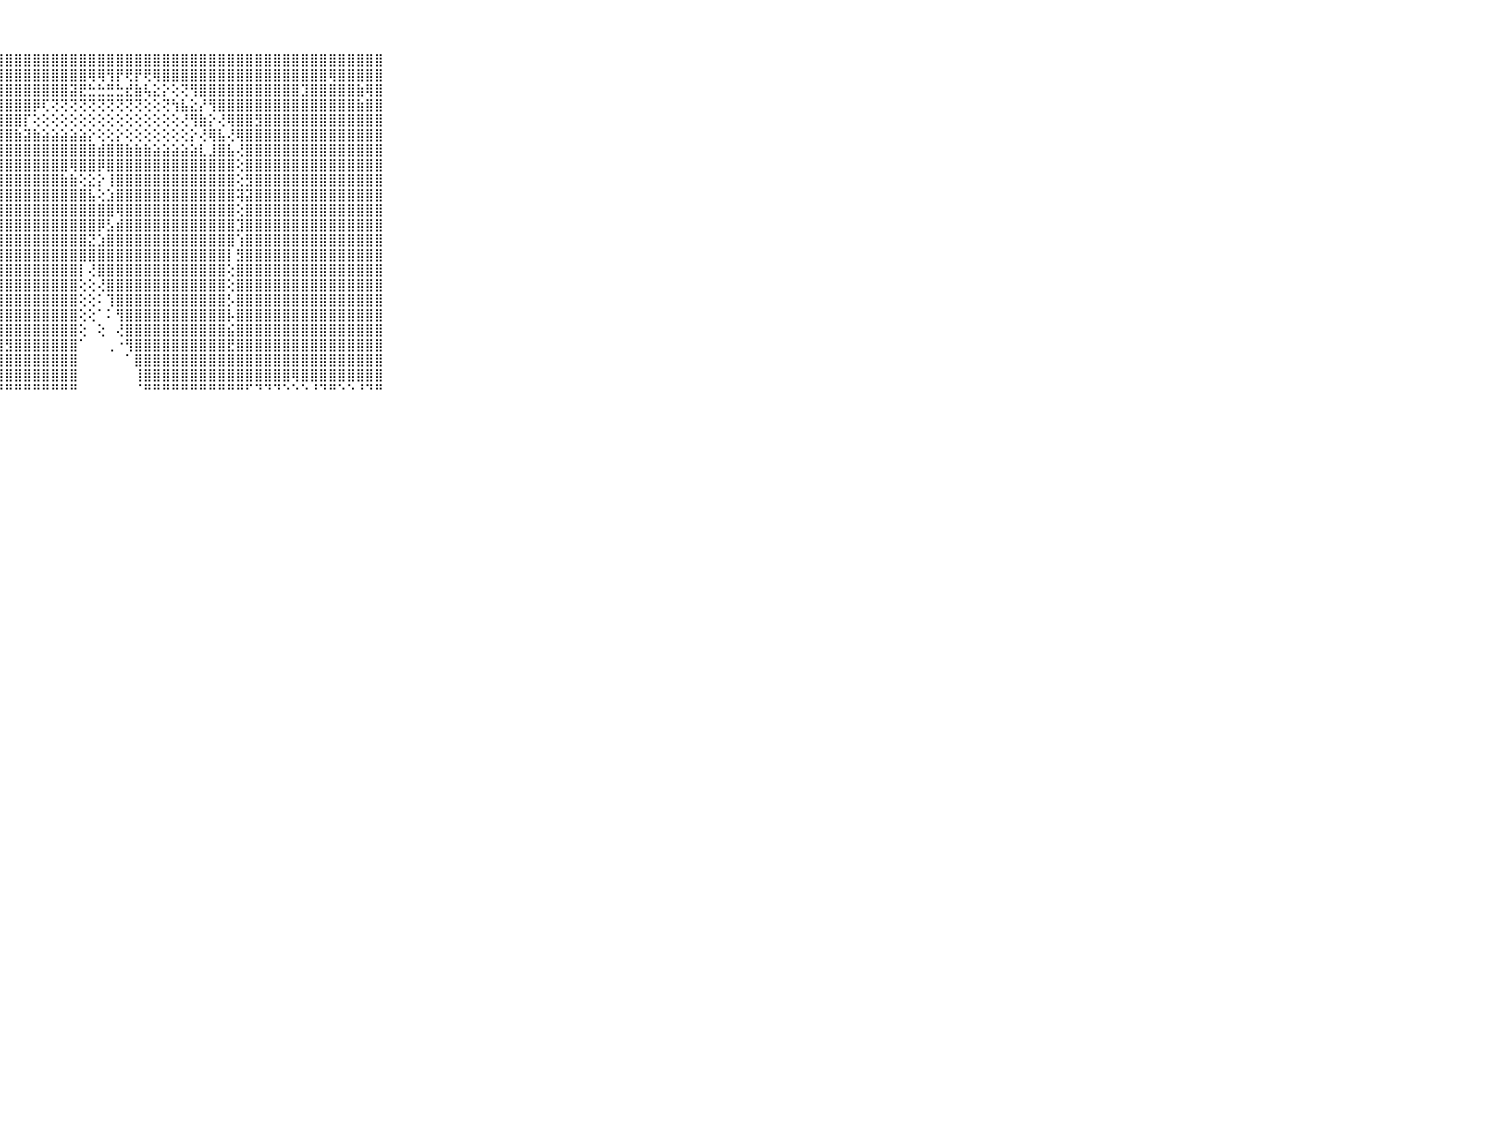

⠀⠀⠀⠀⠀⠀⠀⠀⠀⠀⠀⣿⣿⣿⣿⣿⣿⣿⣿⣿⣿⣿⣿⣿⣿⣿⣿⣿⣿⣿⣿⣿⣿⣿⣿⣿⣿⣿⣿⣿⣿⣿⣿⣿⣿⣿⣿⣿⣿⣿⣿⣿⣿⣿⣿⣿⣿⣿⣿⣿⣿⣿⣿⣿⣿⣿⣿⣿⣿⠀⠀⠀⠀⠀⠀⠀⠀⠀⠀⠀⠀
⠀⠀⠀⠀⠀⠀⠀⠀⠀⠀⠀⣿⣿⣿⣿⣿⣿⣿⣿⣿⣿⣿⣿⣿⣿⣿⣿⣿⣿⣿⣿⣿⣿⣿⣿⣿⣿⢿⢿⢻⡟⢟⡟⢟⢿⣿⣿⣿⣿⣿⣿⣿⣿⣿⣿⣿⣿⣿⣿⣿⣿⣿⣿⢿⣿⣿⣿⣿⣿⠀⠀⠀⠀⠀⠀⠀⠀⠀⠀⠀⠀
⠀⠀⠀⠀⠀⠀⠀⠀⠀⠀⠀⣿⣿⣿⣿⣿⣿⣿⣿⣿⣿⣿⣿⣿⣿⣿⣿⣿⣿⣿⣿⣿⣿⣿⣿⣽⣟⣓⣓⣛⣓⣞⣷⢧⣕⡕⢕⢝⢻⣿⣿⣿⣿⣿⣿⣿⣿⣿⣿⣿⣹⣿⣿⣿⣿⣿⣷⢿⣿⠀⠀⠀⠀⠀⠀⠀⠀⠀⠀⠀⠀
⠀⠀⠀⠀⠀⠀⠀⠀⠀⠀⠀⣿⣿⣿⣿⣿⣿⣿⣿⣿⣿⣿⣿⣿⣿⣿⣿⣿⣿⣿⣿⡿⢏⢝⢝⢝⢝⢝⢝⢝⢝⢝⢝⢕⢕⢝⢳⣧⣕⡜⢻⣿⣿⣿⣿⣿⣿⣿⣿⣿⣿⣿⣿⣿⣿⣿⣷⣿⣿⠀⠀⠀⠀⠀⠀⠀⠀⠀⠀⠀⠀
⠀⠀⠀⠀⠀⠀⠀⠀⠀⠀⠀⣿⣿⣿⣿⣿⣿⣿⣿⣿⣿⣿⣿⣿⣿⣿⣿⣿⣿⣿⡏⢕⢕⢕⢕⢕⢕⢕⢕⢕⢕⢕⢕⢕⢕⢕⢕⢜⢻⣷⡕⢜⢿⣿⣿⣻⣿⣿⣿⣿⣿⣿⣿⣿⣿⣿⣿⣿⣿⠀⠀⠀⠀⠀⠀⠀⠀⠀⠀⠀⠀
⠀⠀⠀⠀⠀⠀⠀⠀⠀⠀⠀⣿⣿⣿⣿⣿⣿⣿⣿⣿⣿⣿⣿⣿⣿⣿⣿⣿⣿⣷⣽⣷⣵⣵⣵⣵⣵⡕⢕⢕⡕⢕⢕⢕⢕⢕⢕⢕⡕⢜⢿⣧⢜⢿⣿⣿⣿⣿⣿⣿⣿⣿⣿⣿⣿⣿⣿⣿⣿⠀⠀⠀⠀⠀⠀⠀⠀⠀⠀⠀⠀
⠀⠀⠀⠀⠀⠀⠀⠀⠀⠀⠀⣿⣿⣿⣿⣿⣿⣿⣿⣿⣿⣿⣿⣿⣿⣿⣿⣿⣿⣿⣿⣿⣿⣿⣿⣿⣿⣿⣾⣿⣿⣷⣷⣷⣵⣵⣵⣵⣵⣇⣸⣿⣧⢜⣿⣿⣿⣿⣿⣿⣿⣿⣿⣿⣿⣿⣿⣿⣿⠀⠀⠀⠀⠀⠀⠀⠀⠀⠀⠀⠀
⠀⠀⠀⠀⠀⠀⠀⠀⠀⠀⠀⣿⣿⣿⣿⣿⣿⣿⣿⣿⣿⣿⣿⣿⣿⣿⣿⣿⣿⣿⣿⣿⣿⣿⣿⢿⣿⣿⡿⣿⣿⣿⣿⣿⣿⣿⣿⣿⣿⣿⣿⣿⣿⢕⣿⣿⣿⣿⣿⣿⣿⣿⣿⣿⣿⣿⣿⣿⣿⠀⠀⠀⠀⠀⠀⠀⠀⠀⠀⠀⠀
⠀⠀⠀⠀⠀⠀⠀⠀⠀⠀⠀⣿⣿⣿⣿⣿⣿⣿⣿⣿⣿⣿⣿⣿⣿⣿⣿⣿⣿⣿⣿⣿⣿⣿⣷⣷⢕⣕⡕⢸⣿⣿⣿⣿⣿⣿⣿⣿⣿⣿⣿⣿⣿⢕⣻⣿⣿⣿⣿⣿⣿⣿⣿⣿⣿⣿⣿⣿⣿⠀⠀⠀⠀⠀⠀⠀⠀⠀⠀⠀⠀
⠀⠀⠀⠀⠀⠀⠀⠀⠀⠀⠀⣿⣿⣿⣿⣿⣿⣿⣿⣿⣿⣿⣿⣿⣿⣿⣿⣿⣿⣿⣿⣿⣿⣿⣿⣿⣿⣧⢕⣱⣿⣿⣿⣿⣿⣿⣿⣿⣿⣿⣿⣿⣿⢽⣽⣿⣿⣿⣿⣿⣿⣿⣿⣿⣿⣿⣿⣿⣿⠀⠀⠀⠀⠀⠀⠀⠀⠀⠀⠀⠀
⠀⠀⠀⠀⠀⠀⠀⠀⠀⠀⠀⣿⣿⣿⣿⣿⣿⣿⣿⣿⣿⣿⣿⣿⣿⣿⣿⣿⣿⣿⣿⣿⣿⣿⣿⣿⣿⣿⣿⣿⢿⣿⣿⣿⣿⣿⣿⣿⣿⣿⣿⣿⣿⢕⣿⣿⣿⣿⣿⣿⣿⣿⣿⣿⣿⣿⣿⣿⣿⠀⠀⠀⠀⠀⠀⠀⠀⠀⠀⠀⠀
⠀⠀⠀⠀⠀⠀⠀⠀⠀⠀⠀⣿⣿⣿⣿⣿⣿⣿⣿⣿⣿⣿⣿⣿⣿⣿⣿⣿⣿⣿⣿⣿⣿⣿⣿⣿⣿⣿⡿⣣⣾⣿⣿⣿⣿⣿⣿⣿⣿⣿⣿⣿⣿⣹⣿⣿⣿⣿⣿⣿⣿⣿⣿⣿⣿⣿⣿⣿⣿⠀⠀⠀⠀⠀⠀⠀⠀⠀⠀⠀⠀
⠀⠀⠀⠀⠀⠀⠀⠀⠀⠀⠀⣿⣿⣟⣿⣿⣿⣿⣻⣿⣿⣿⣿⣿⣿⣿⣿⣿⣿⣿⣿⣿⣿⣿⣿⣿⣿⣝⣱⣿⣿⣿⣿⣿⣿⣿⣿⣿⣿⣿⣿⣿⣿⢱⣿⣿⣿⣿⣿⣿⣿⣿⣿⣿⣿⣿⣿⣿⣿⠀⠀⠀⠀⠀⠀⠀⠀⠀⠀⠀⠀
⠀⠀⠀⠀⠀⠀⠀⠀⠀⠀⠀⣿⣿⣿⣿⣿⣿⣿⣿⣿⣿⣿⣿⣿⣿⣿⣿⣿⣿⣿⣿⣿⣿⣿⣿⣿⣿⣿⣿⣿⣿⣿⣿⣿⣿⣿⣿⣿⣿⣿⣿⣿⡇⣻⣿⣿⣿⣿⣿⣿⣿⣿⣿⣿⣿⣿⣿⣿⣿⠀⠀⠀⠀⠀⠀⠀⠀⠀⠀⠀⠀
⠀⠀⠀⠀⠀⠀⠀⠀⠀⠀⠀⣿⣿⣿⣿⣿⣿⣿⣿⣿⣿⣿⣿⣿⣿⣿⣿⣿⣿⣿⣿⣿⣿⣿⣿⣿⡇⢜⣿⣿⣿⣿⣿⣿⣿⣿⣿⣿⣿⣿⣿⣿⢕⣿⣿⣿⣿⣿⣿⣿⣿⣿⣿⣿⣿⣿⣿⣿⣿⠀⠀⠀⠀⠀⠀⠀⠀⠀⠀⠀⠀
⠀⠀⠀⠀⠀⠀⠀⠀⠀⠀⠀⣿⣿⣿⣿⣿⣿⣿⣿⣿⣿⣿⣿⣿⣿⣿⣿⣿⣿⣿⣿⣿⣿⣿⣿⣿⢕⢕⢜⣿⣿⣿⣿⣿⣿⣿⣿⣿⣿⣿⣿⣿⢕⣿⣿⣿⣿⣿⣿⣿⣿⣿⣿⣿⣿⣿⣿⣿⣿⠀⠀⠀⠀⠀⠀⠀⠀⠀⠀⠀⠀
⠀⠀⠀⠀⠀⠀⠀⠀⠀⠀⠀⣿⣿⣿⣿⣿⣿⣿⣿⣿⣿⣿⣿⣿⣿⣿⣿⣿⣿⣿⣿⣿⣿⣿⣿⣿⢕⢕⠅⢹⣿⣿⣿⣿⣿⣿⣿⣿⣿⣿⣿⣿⡣⣿⣿⣿⣿⣿⣿⣿⣿⣿⣿⣿⣿⣿⣿⣿⣿⠀⠀⠀⠀⠀⠀⠀⠀⠀⠀⠀⠀
⠀⠀⠀⠀⠀⠀⠀⠀⠀⠀⠀⣿⣿⣿⣿⣿⣿⣿⣿⣿⣿⣿⣿⣿⣿⣿⣿⣿⣿⣿⣿⣿⣿⣿⣿⣿⢕⢕⠁⠅⢻⣿⣿⣿⣿⣿⣿⣿⣿⣿⣿⣿⡧⣿⣿⣿⣿⣿⣿⣿⣿⣿⣿⣿⣿⣿⣿⣿⣿⠀⠀⠀⠀⠀⠀⠀⠀⠀⠀⠀⠀
⠀⠀⠀⠀⠀⠀⠀⠀⠀⠀⠀⣿⣿⣿⣿⣿⣿⣿⣿⣿⣿⣿⣿⣿⣿⣿⣿⣿⣿⣿⣿⣿⣿⣿⣿⣿⢕⠀⢕⠀⢜⣿⣿⣿⣿⣿⣿⣿⣿⣿⣿⣿⣮⣿⣿⣿⣿⣿⣿⣿⣿⣿⣿⣿⣿⣿⣿⣿⣿⠀⠀⠀⠀⠀⠀⠀⠀⠀⠀⠀⠀
⠀⠀⠀⠀⠀⠀⠀⠀⠀⠀⠀⣿⣿⣿⣿⣿⣿⣿⣿⣿⣿⣿⣿⣿⣿⣿⣿⣿⣻⣿⣿⣿⣿⣿⣿⣿⠁⠀⠀⢀⠐⢻⣿⣿⣿⣿⣿⣿⣿⣿⣿⣿⣟⣿⣿⣿⣿⣿⣿⣿⣿⣿⣿⣿⣿⣿⣿⣿⣿⠀⠀⠀⠀⠀⠀⠀⠀⠀⠀⠀⠀
⠀⠀⠀⠀⠀⠀⠀⠀⠀⠀⠀⣿⣿⣿⣿⣿⣿⣿⣿⣿⣿⣿⣿⣿⣿⣿⣿⣿⣿⣿⣿⣿⣿⣿⣿⣿⠀⠀⠀⠀⠀⠁⣿⣿⣿⣿⣿⣿⣿⣿⣿⣿⣿⣿⣿⣿⣿⣿⣿⣿⣿⣿⣿⣿⣿⣿⣿⣿⣿⠀⠀⠀⠀⠀⠀⠀⠀⠀⠀⠀⠀
⠀⠀⠀⠀⠀⠀⠀⠀⠀⠀⠀⣿⣿⣿⣿⣿⣿⣿⣿⣿⣿⣿⣿⣿⣿⣿⣿⣿⣿⣿⣿⣿⣿⣿⣿⣿⠀⠀⠀⠀⠀⠀⢸⣿⣿⣿⣿⣿⣿⣿⣿⣿⣿⣿⣿⣿⣿⣿⣿⢿⣿⣿⣿⣿⣿⣿⣿⣿⣿⠀⠀⠀⠀⠀⠀⠀⠀⠀⠀⠀⠀
⠀⠀⠀⠀⠀⠀⠀⠀⠀⠀⠀⠛⠙⠛⠛⠛⠋⠛⠛⠛⠛⠛⠛⠙⠛⠛⠙⠛⠛⠛⠛⠛⠛⠛⠛⠛⠀⠀⠀⠀⠀⠀⠈⠛⠛⠛⠛⠛⠛⠛⠛⠛⠛⠛⠋⠙⠙⠙⠑⠑⠑⠘⠙⠛⠑⠑⠘⠙⠛⠀⠀⠀⠀⠀⠀⠀⠀⠀⠀⠀⠀